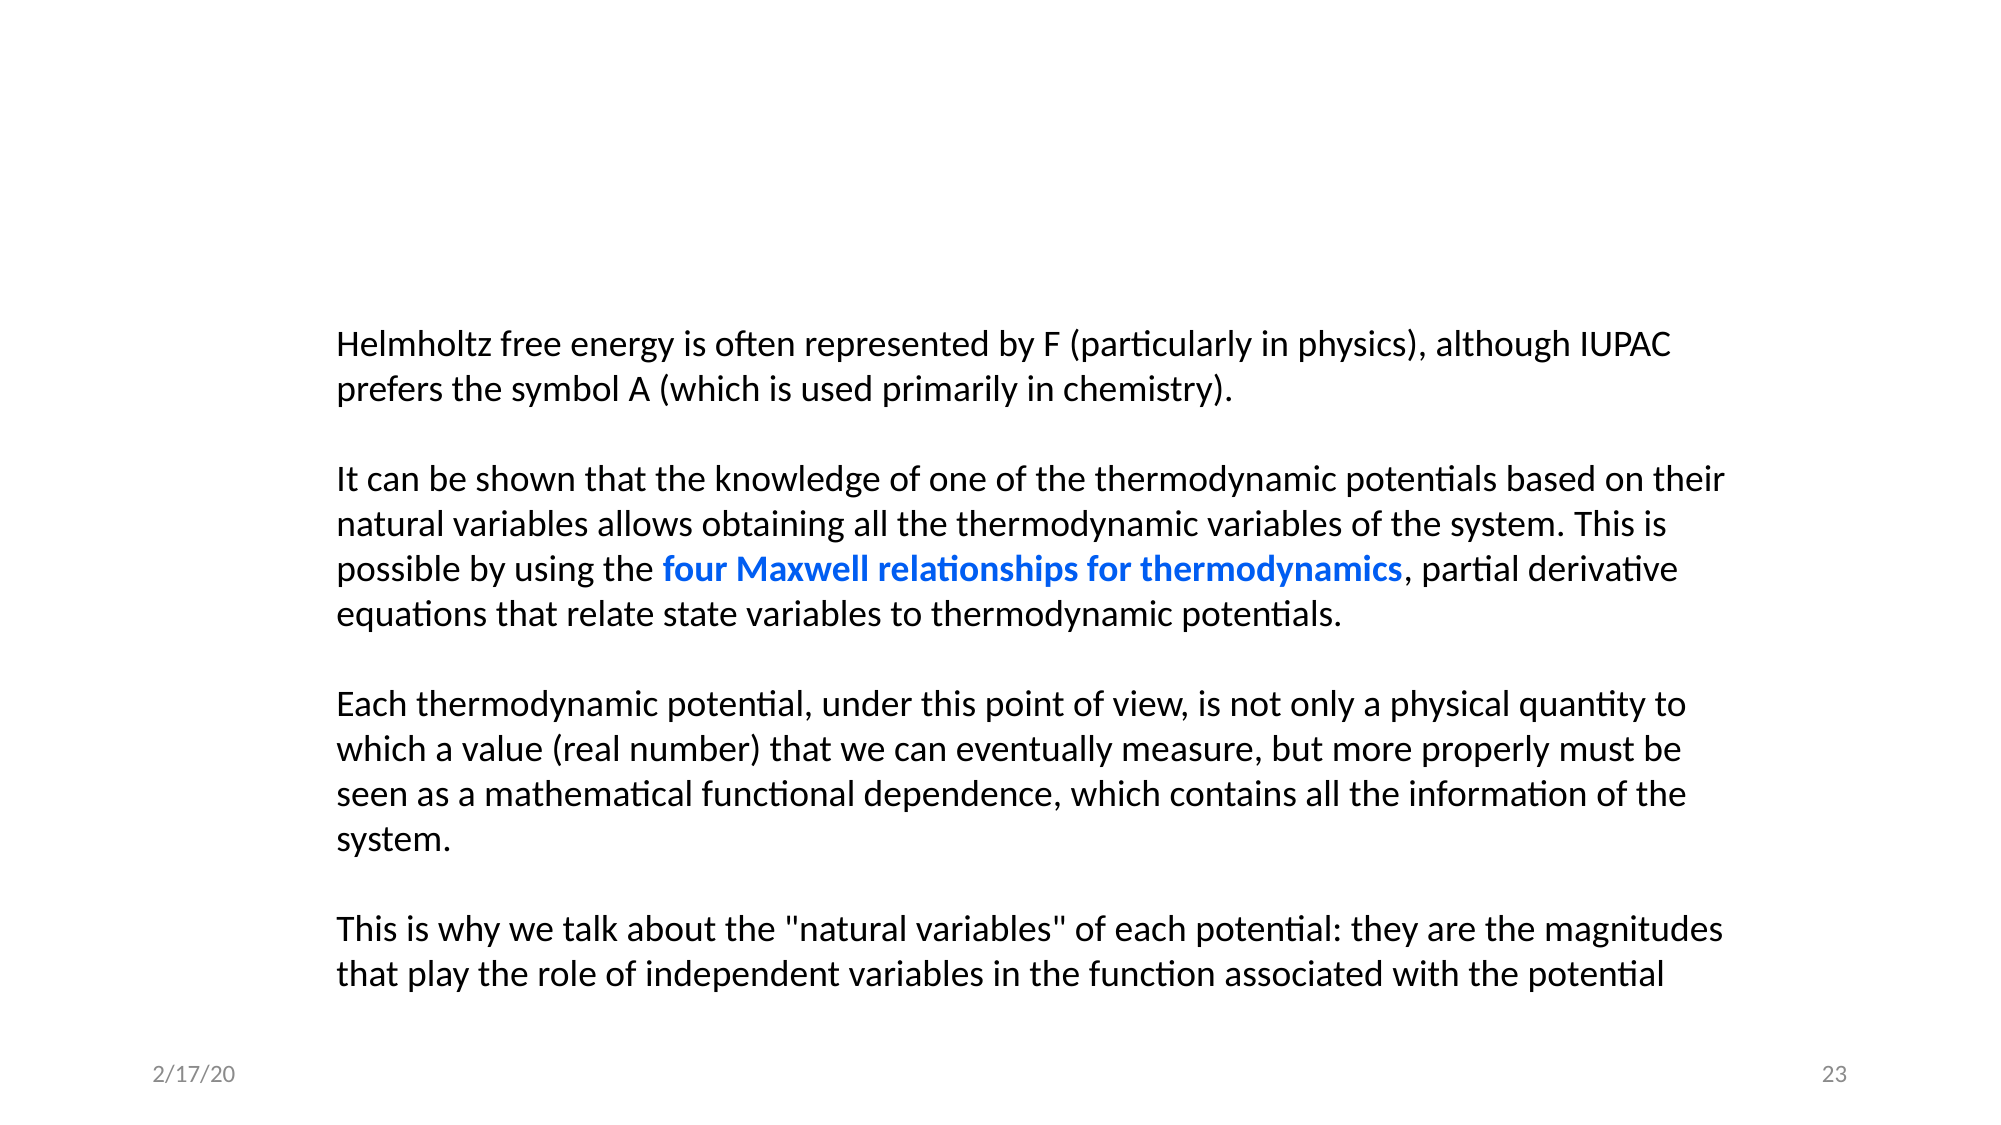

#

Helmholtz free energy is often represented by F (particularly in physics), although IUPAC prefers the symbol A (which is used primarily in chemistry).

It can be shown that the knowledge of one of the thermodynamic potentials based on their natural variables allows obtaining all the thermodynamic variables of the system. This is possible by using the four Maxwell relationships for thermodynamics, partial derivative equations that relate state variables to thermodynamic potentials.

Each thermodynamic potential, under this point of view, is not only a physical quantity to which a value (real number) that we can eventually measure, but more properly must be seen as a mathematical functional dependence, which contains all the information of the system.

This is why we talk about the "natural variables" of each potential: they are the magnitudes that play the role of independent variables in the function associated with the potential

2/17/20
23